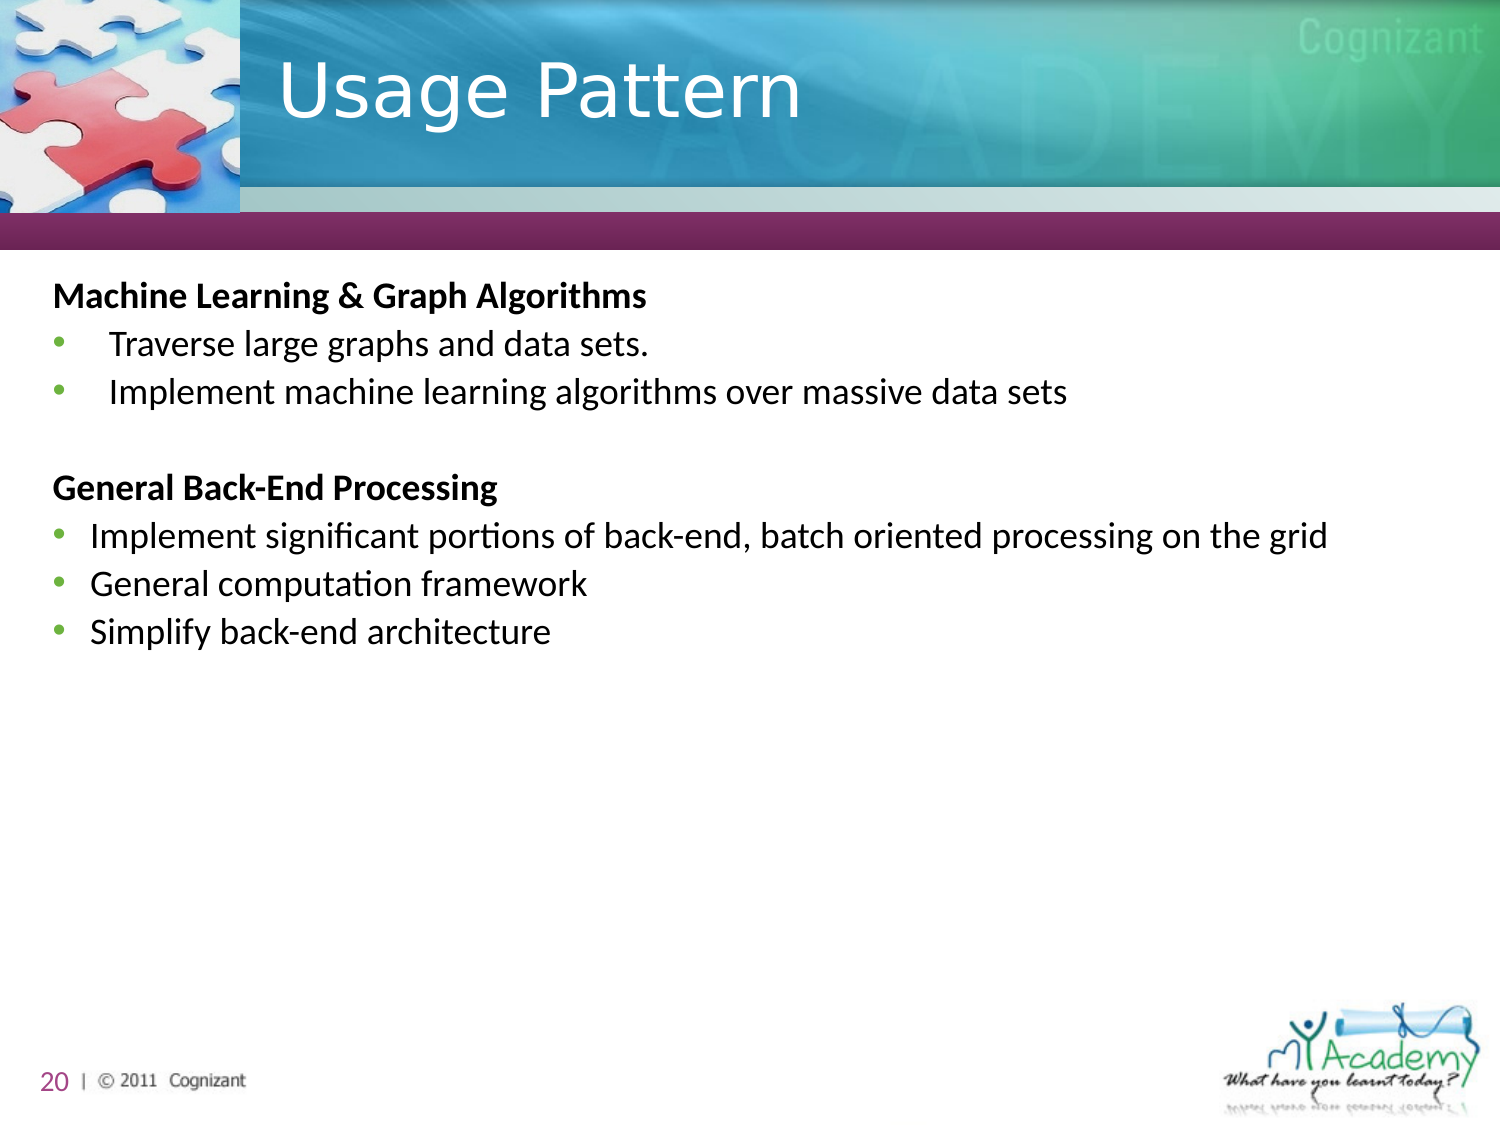

# Usage Pattern
Machine Learning & Graph Algorithms
Traverse large graphs and data sets.
Implement machine learning algorithms over massive data sets

General Back-End Processing
Implement significant portions of back-end, batch oriented processing on the grid
General computation framework
Simplify back-end architecture

20